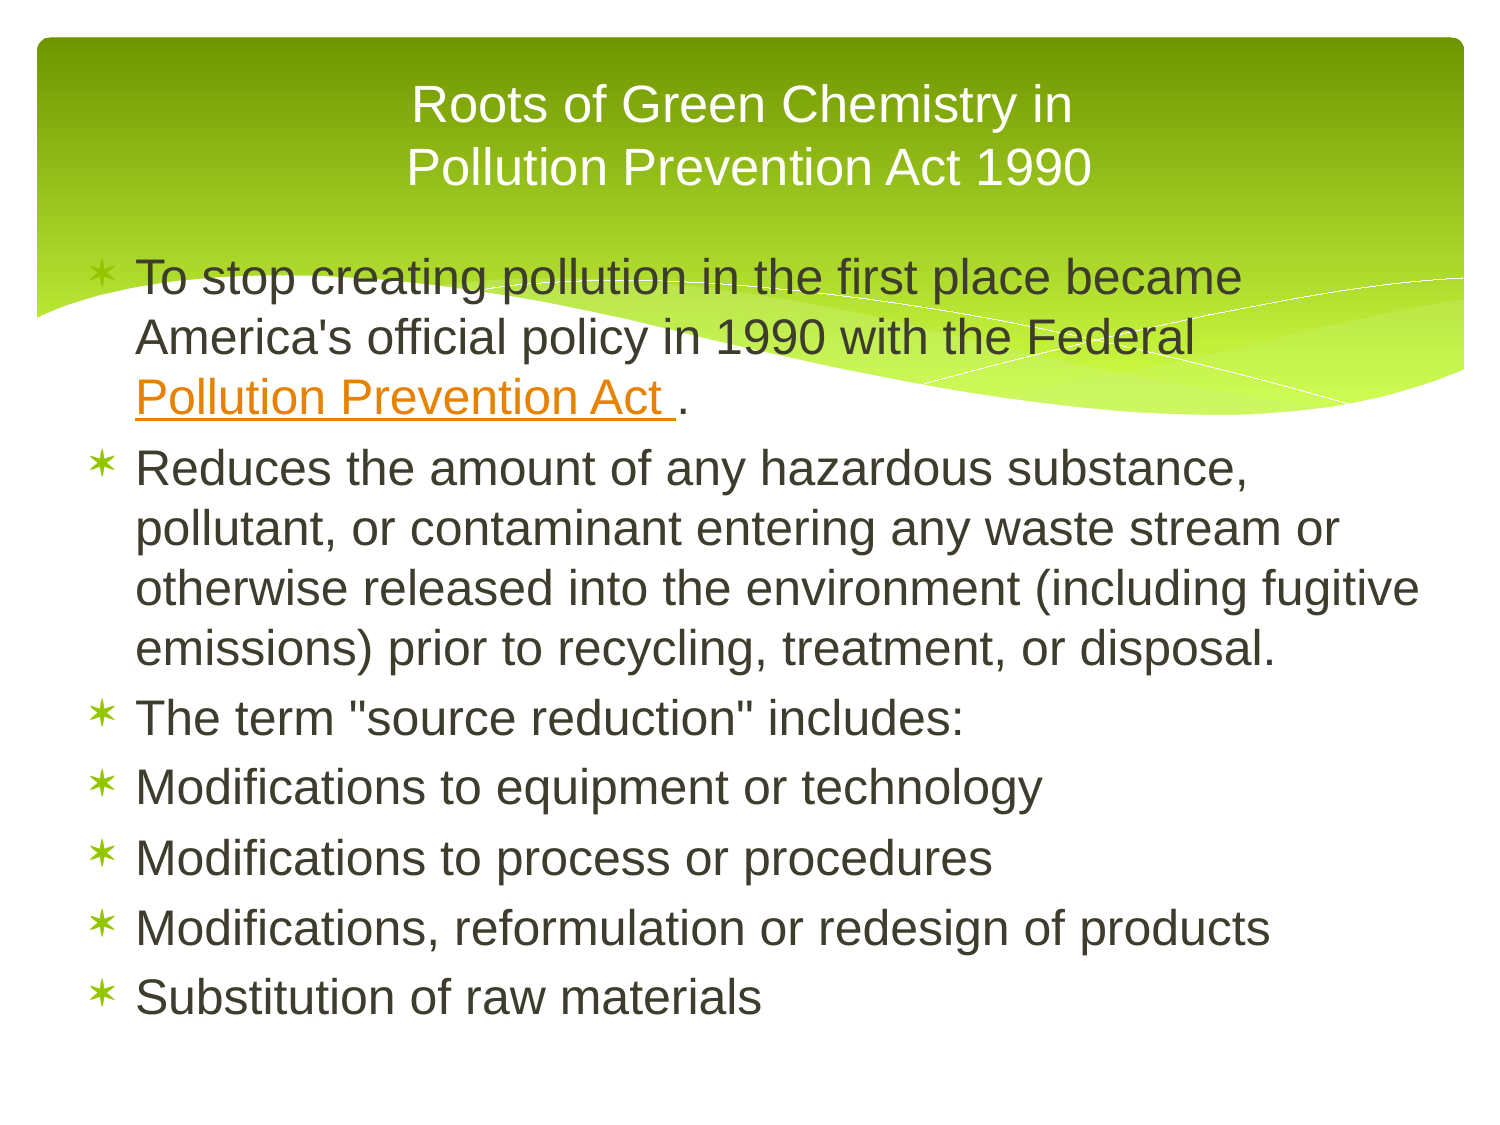

# Roots of Green Chemistry in Pollution Prevention Act 1990
To stop creating pollution in the first place became America's official policy in 1990 with the Federal Pollution Prevention Act .
Reduces the amount of any hazardous substance, pollutant, or contaminant entering any waste stream or otherwise released into the environment (including fugitive emissions) prior to recycling, treatment, or disposal.
The term "source reduction" includes:
Modifications to equipment or technology
Modifications to process or procedures
Modifications, reformulation or redesign of products
Substitution of raw materials